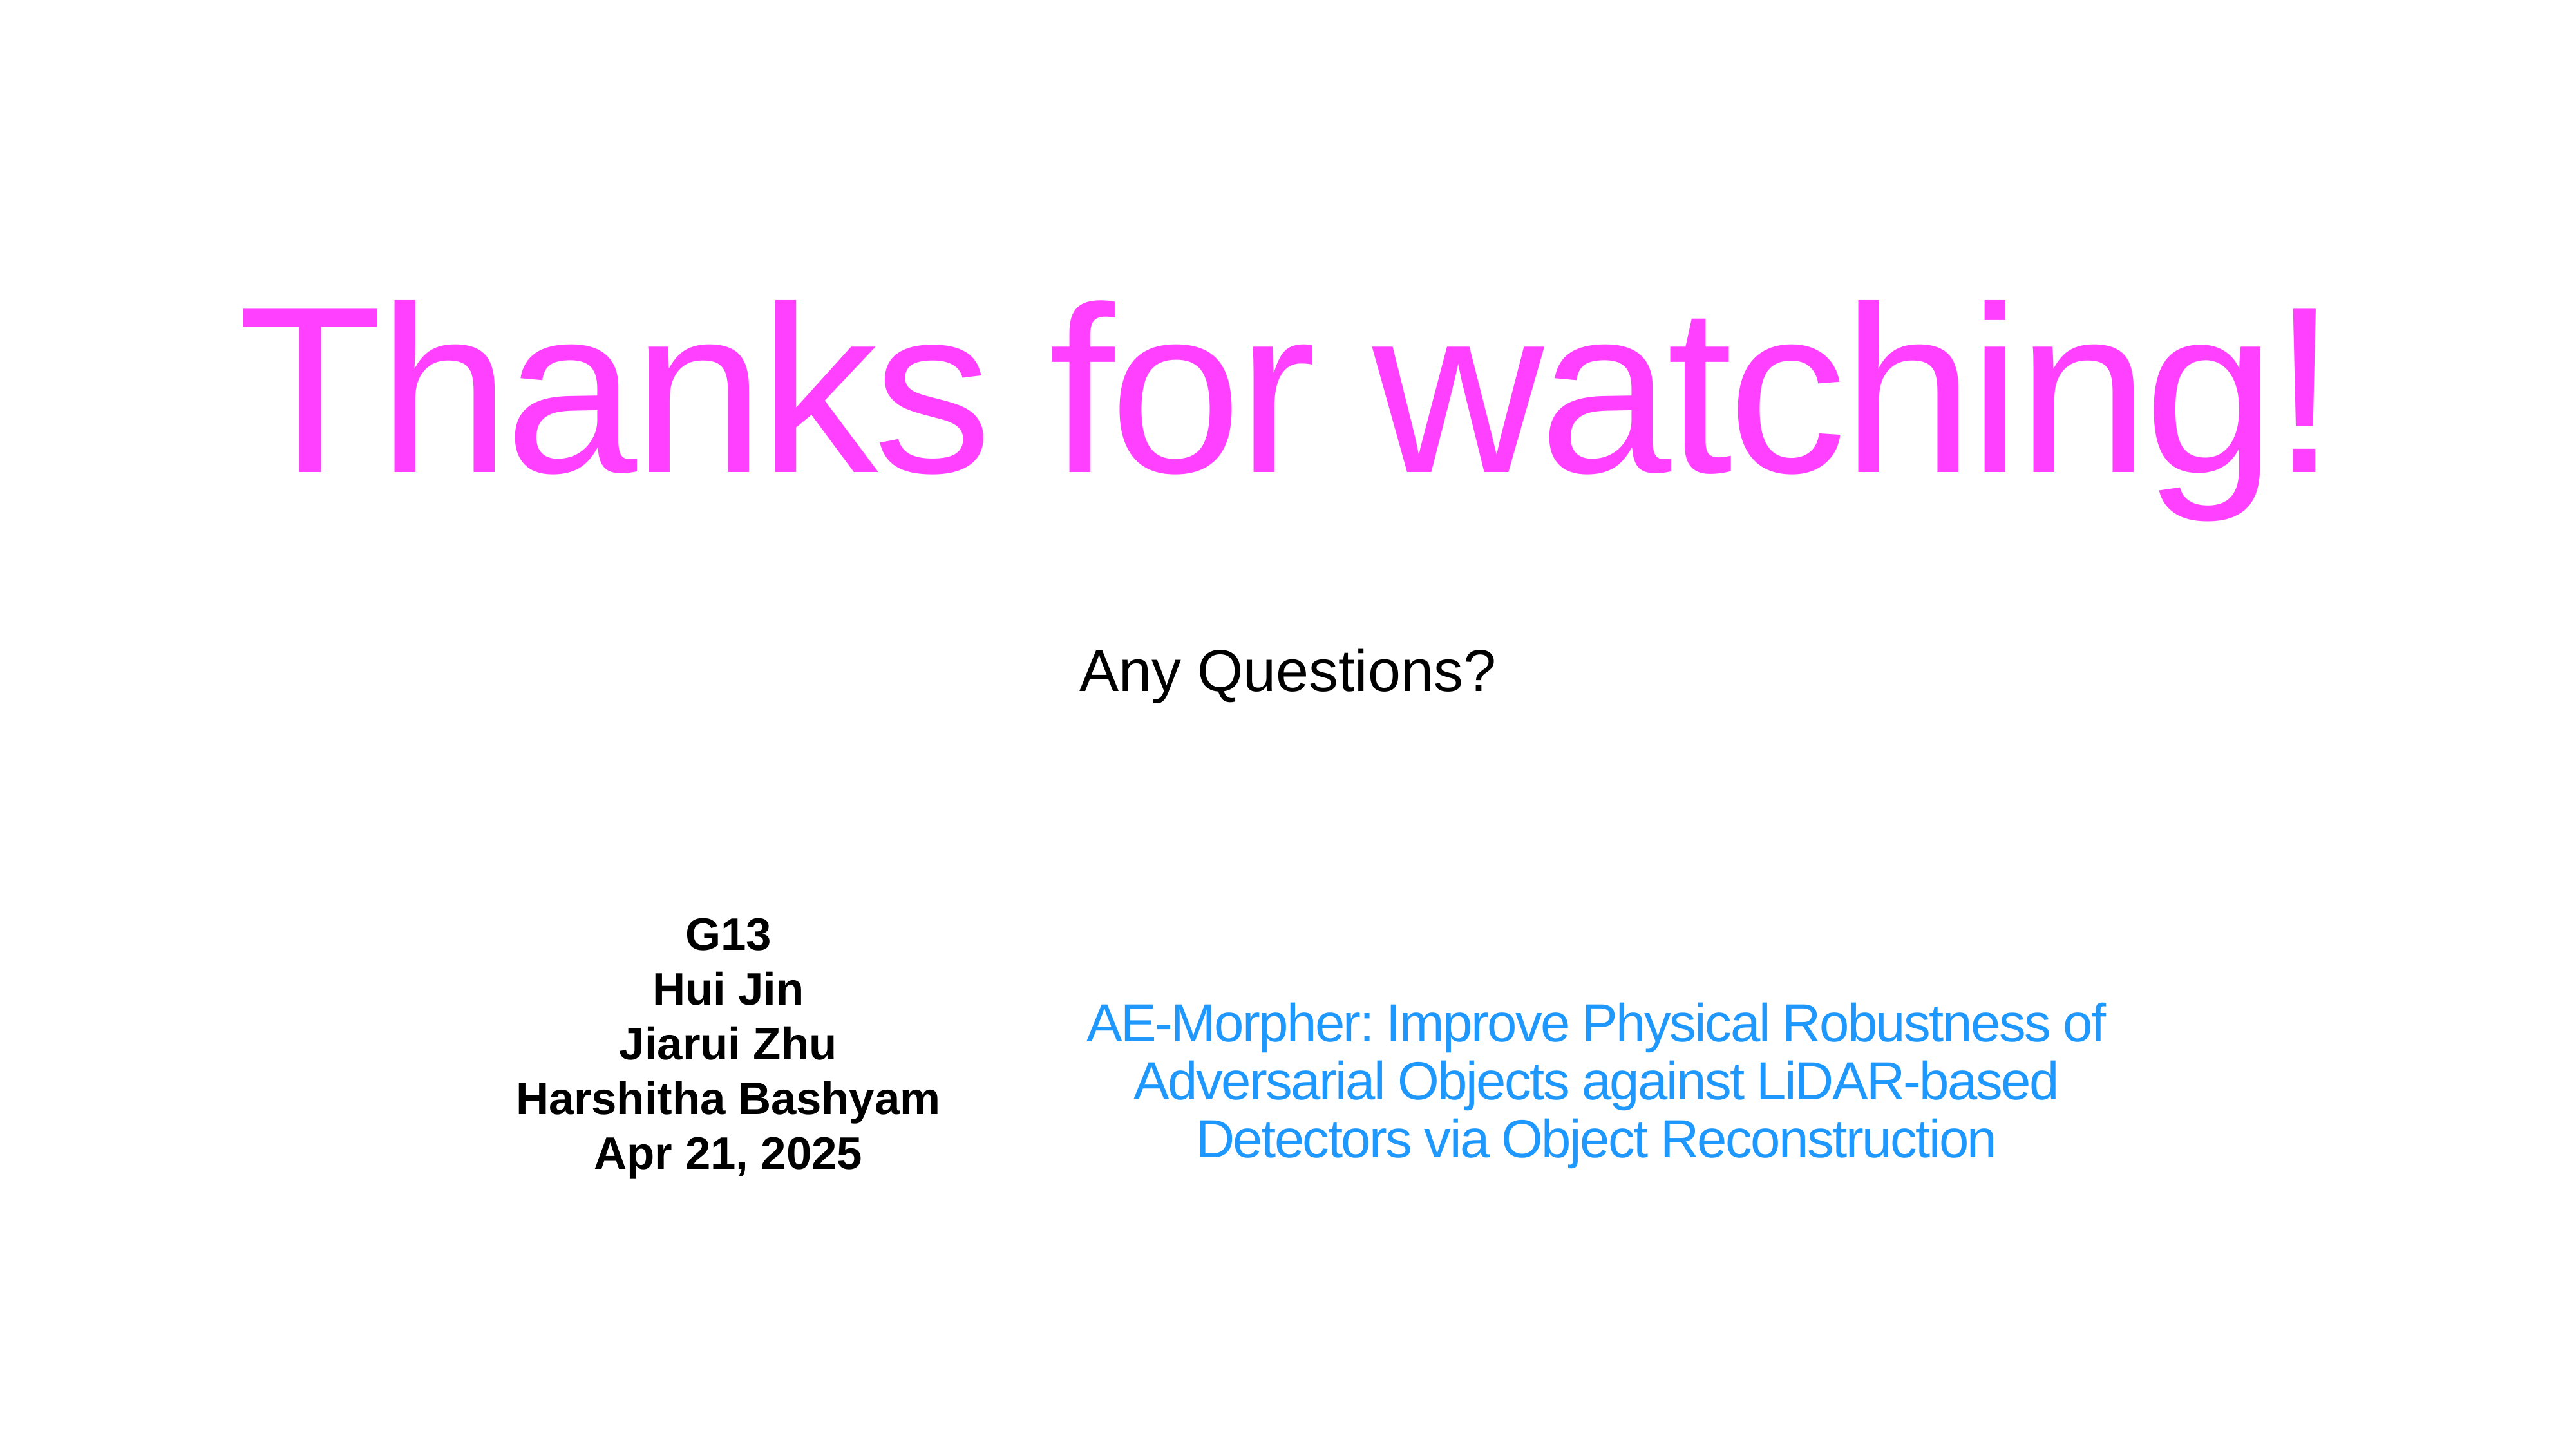

Thanks for watching!
Any Questions?
G13
Hui Jin
Jiarui Zhu
Harshitha Bashyam
Apr 21, 2025
AE-Morpher: Improve Physical Robustness of
Adversarial Objects against LiDAR-based
Detectors via Object Reconstruction